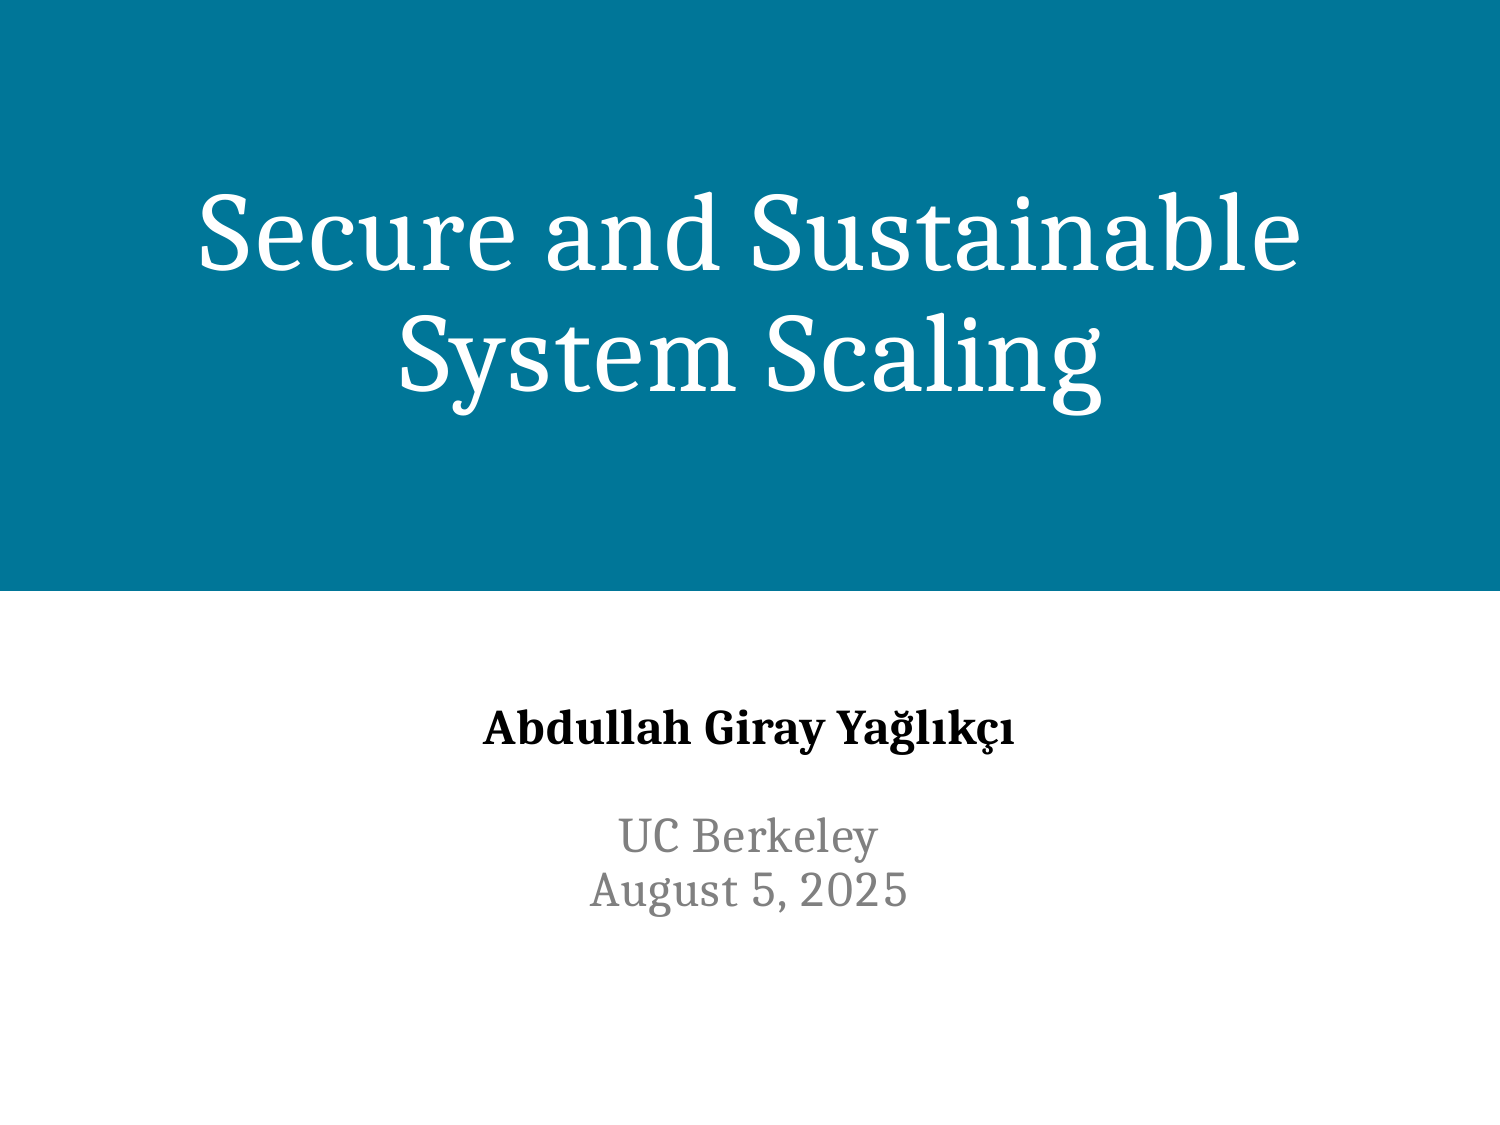

# Secure and Sustainable System Scaling

Abdullah Giray Yağlıkçı

UC Berkeley
August 5, 2025